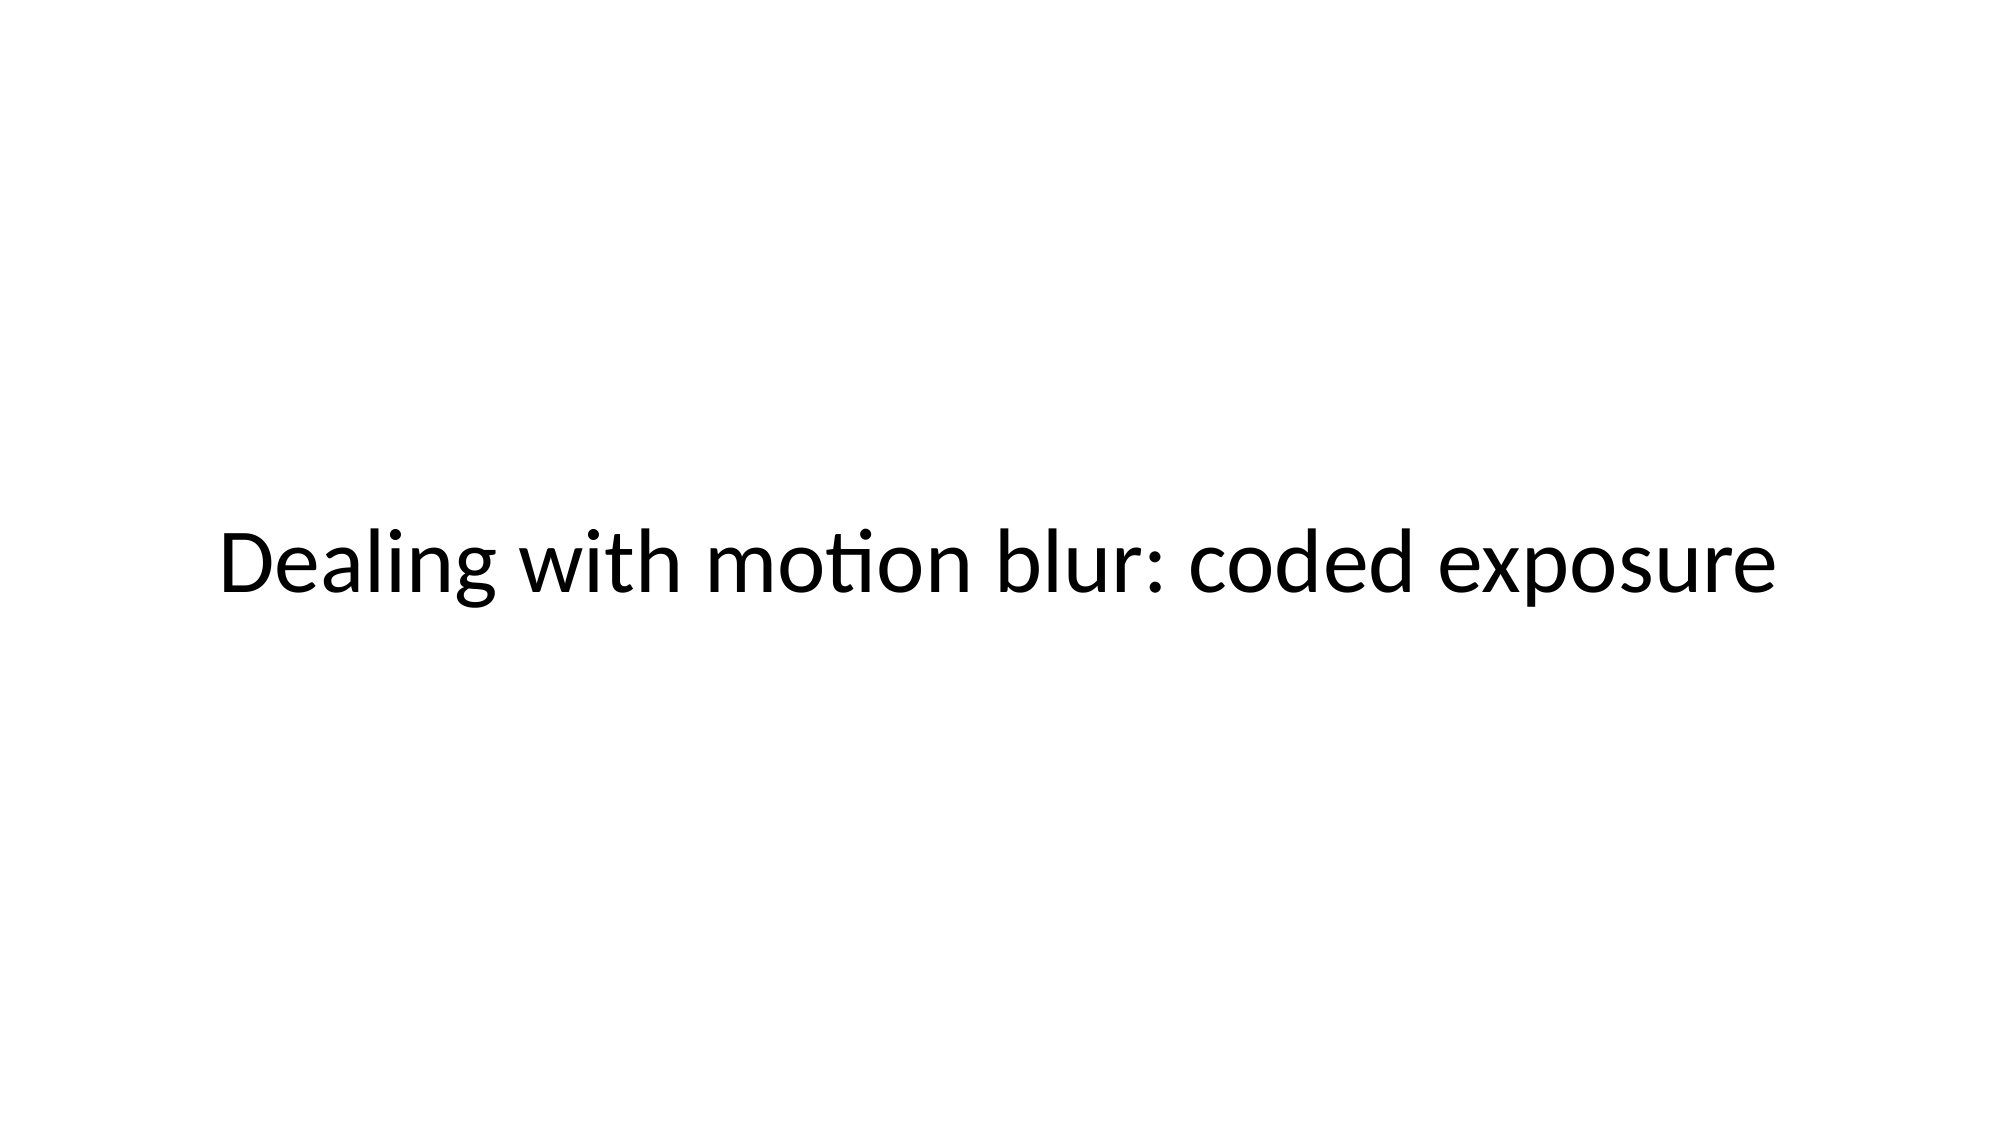

# Dealing with motion blur: coded exposure